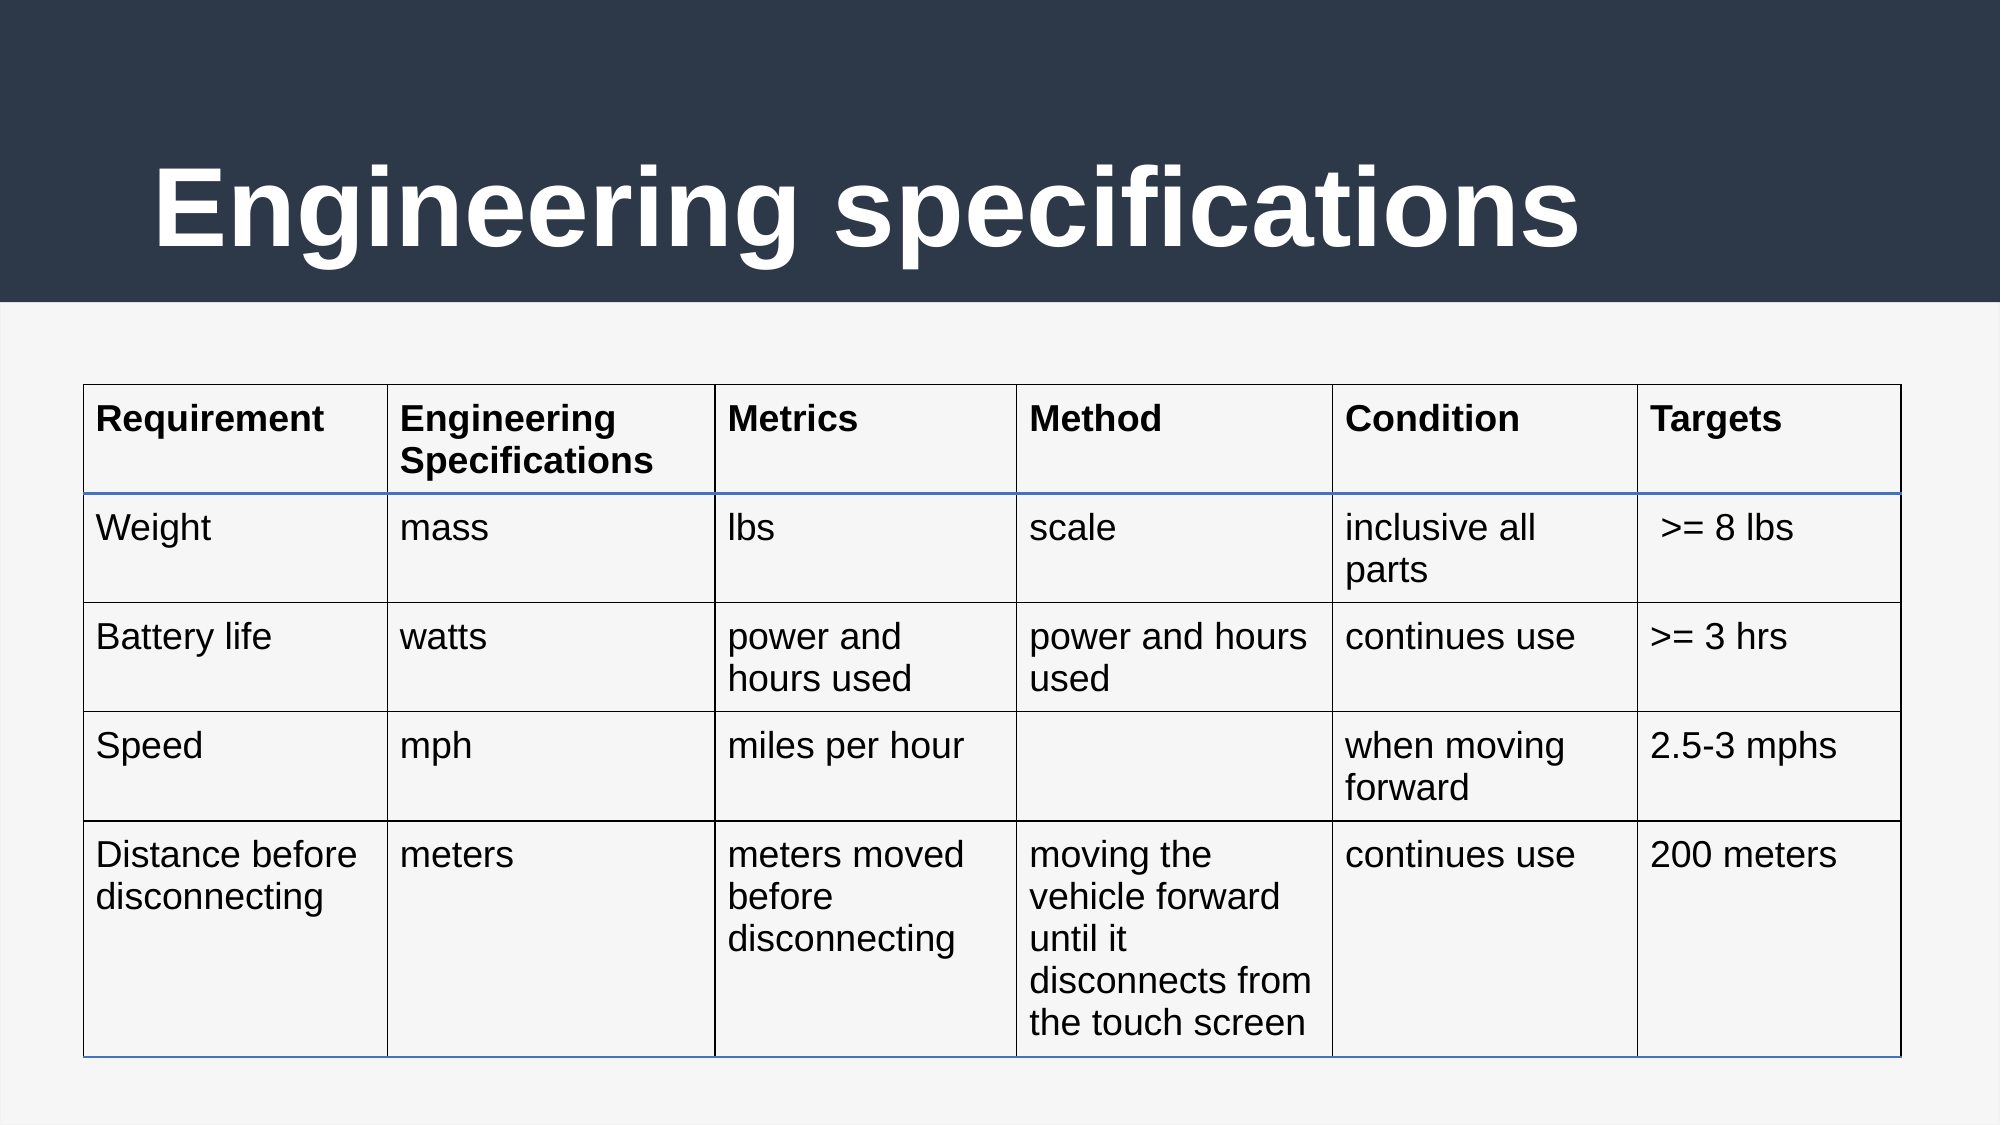

# Engineering specifications
| Requirement | Engineering Specifications | Metrics | Method | Condition | Targets |
| --- | --- | --- | --- | --- | --- |
| Weight | mass | lbs | scale | inclusive all parts | >= 8 lbs |
| Battery life | watts | power and hours used | power and hours used | continues use | >= 3 hrs |
| Speed | mph | miles per hour |  | when moving forward | 2.5-3 mphs |
| Distance before disconnecting | meters | meters moved before disconnecting | moving the vehicle forward until it disconnects from the touch screen | continues use | 200 meters |